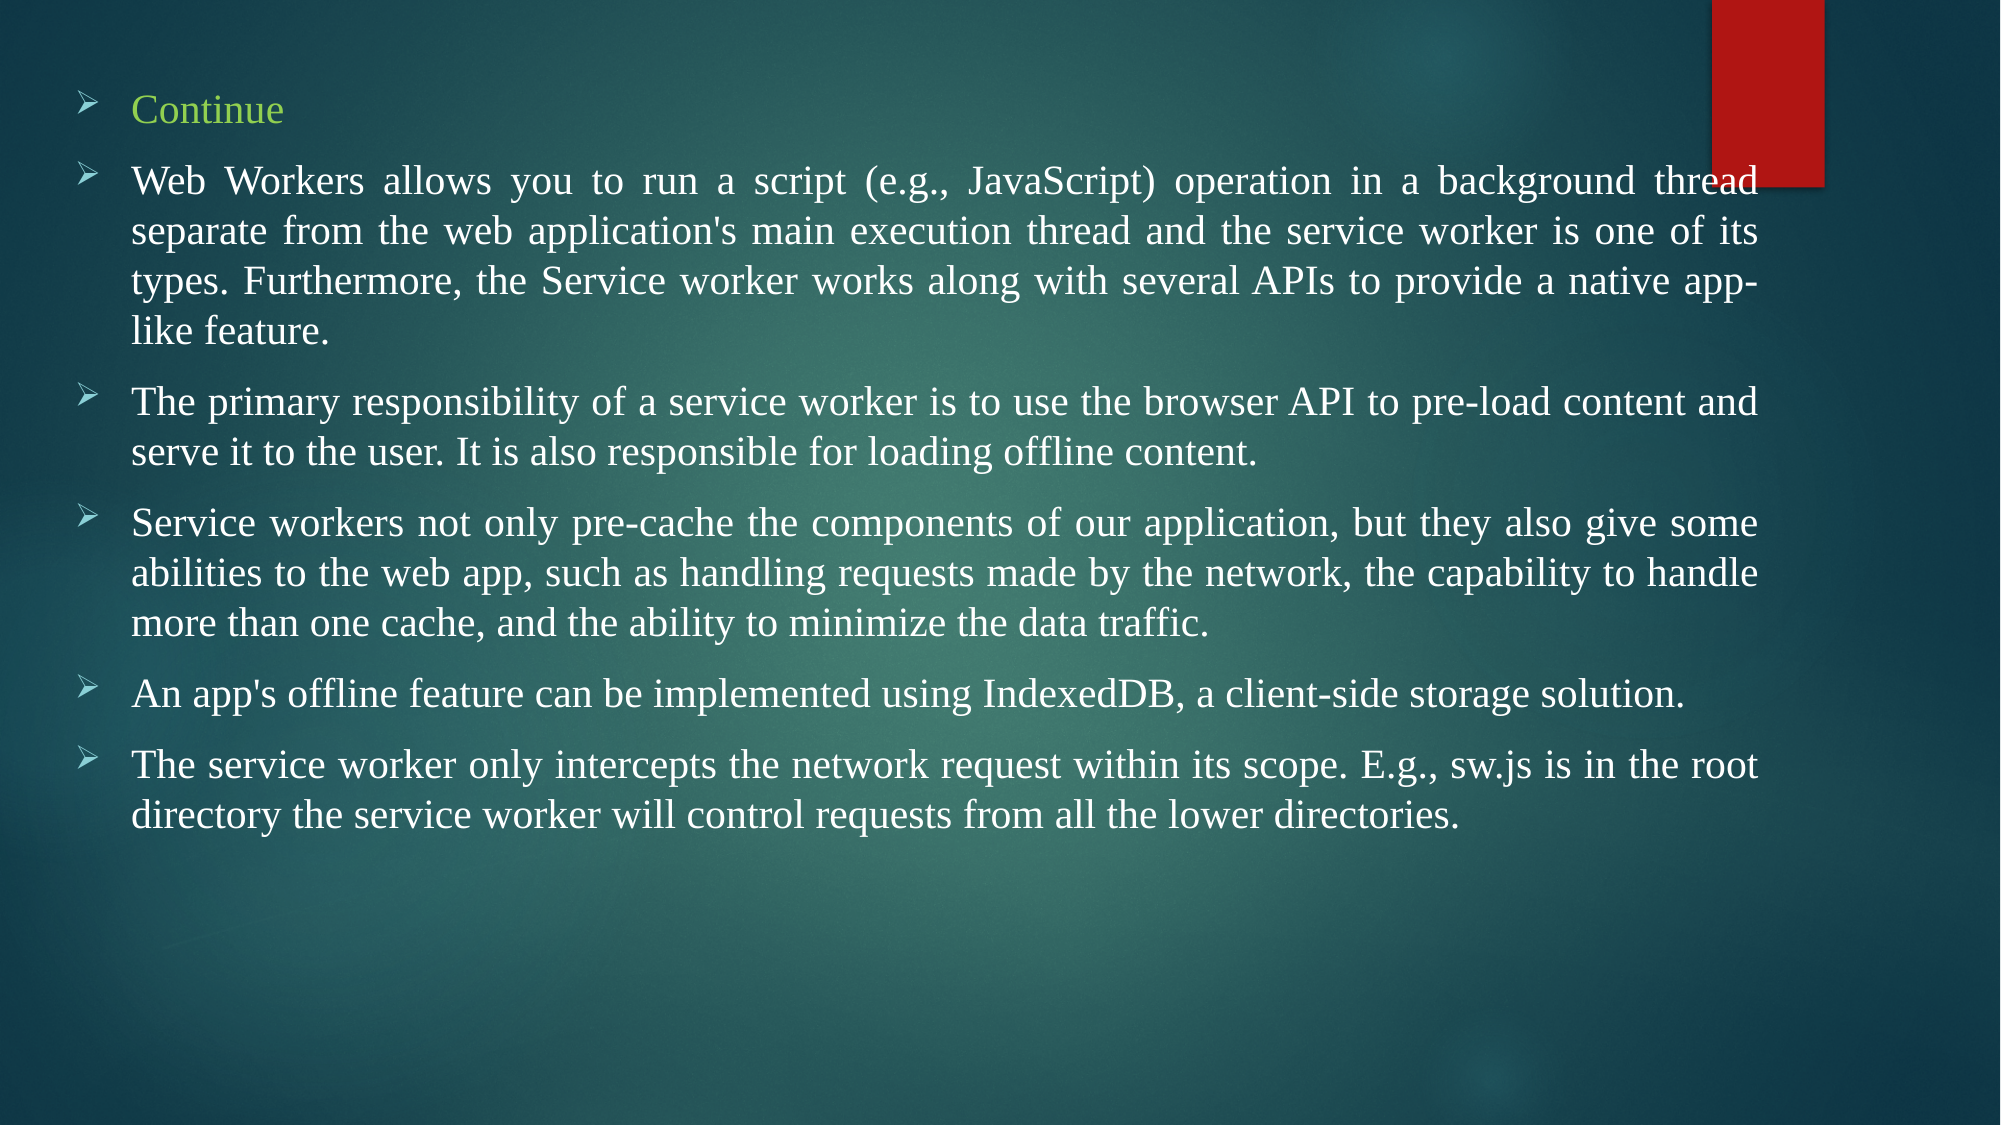

Continue
Web Workers allows you to run a script (e.g., JavaScript) operation in a background thread separate from the web application's main execution thread and the service worker is one of its types. Furthermore, the Service worker works along with several APIs to provide a native app-like feature.
The primary responsibility of a service worker is to use the browser API to pre-load content and serve it to the user. It is also responsible for loading offline content.
Service workers not only pre-cache the components of our application, but they also give some abilities to the web app, such as handling requests made by the network, the capability to handle more than one cache, and the ability to minimize the data traffic.
An app's offline feature can be implemented using IndexedDB, a client-side storage solution.
The service worker only intercepts the network request within its scope. E.g., sw.js is in the root directory the service worker will control requests from all the lower directories.